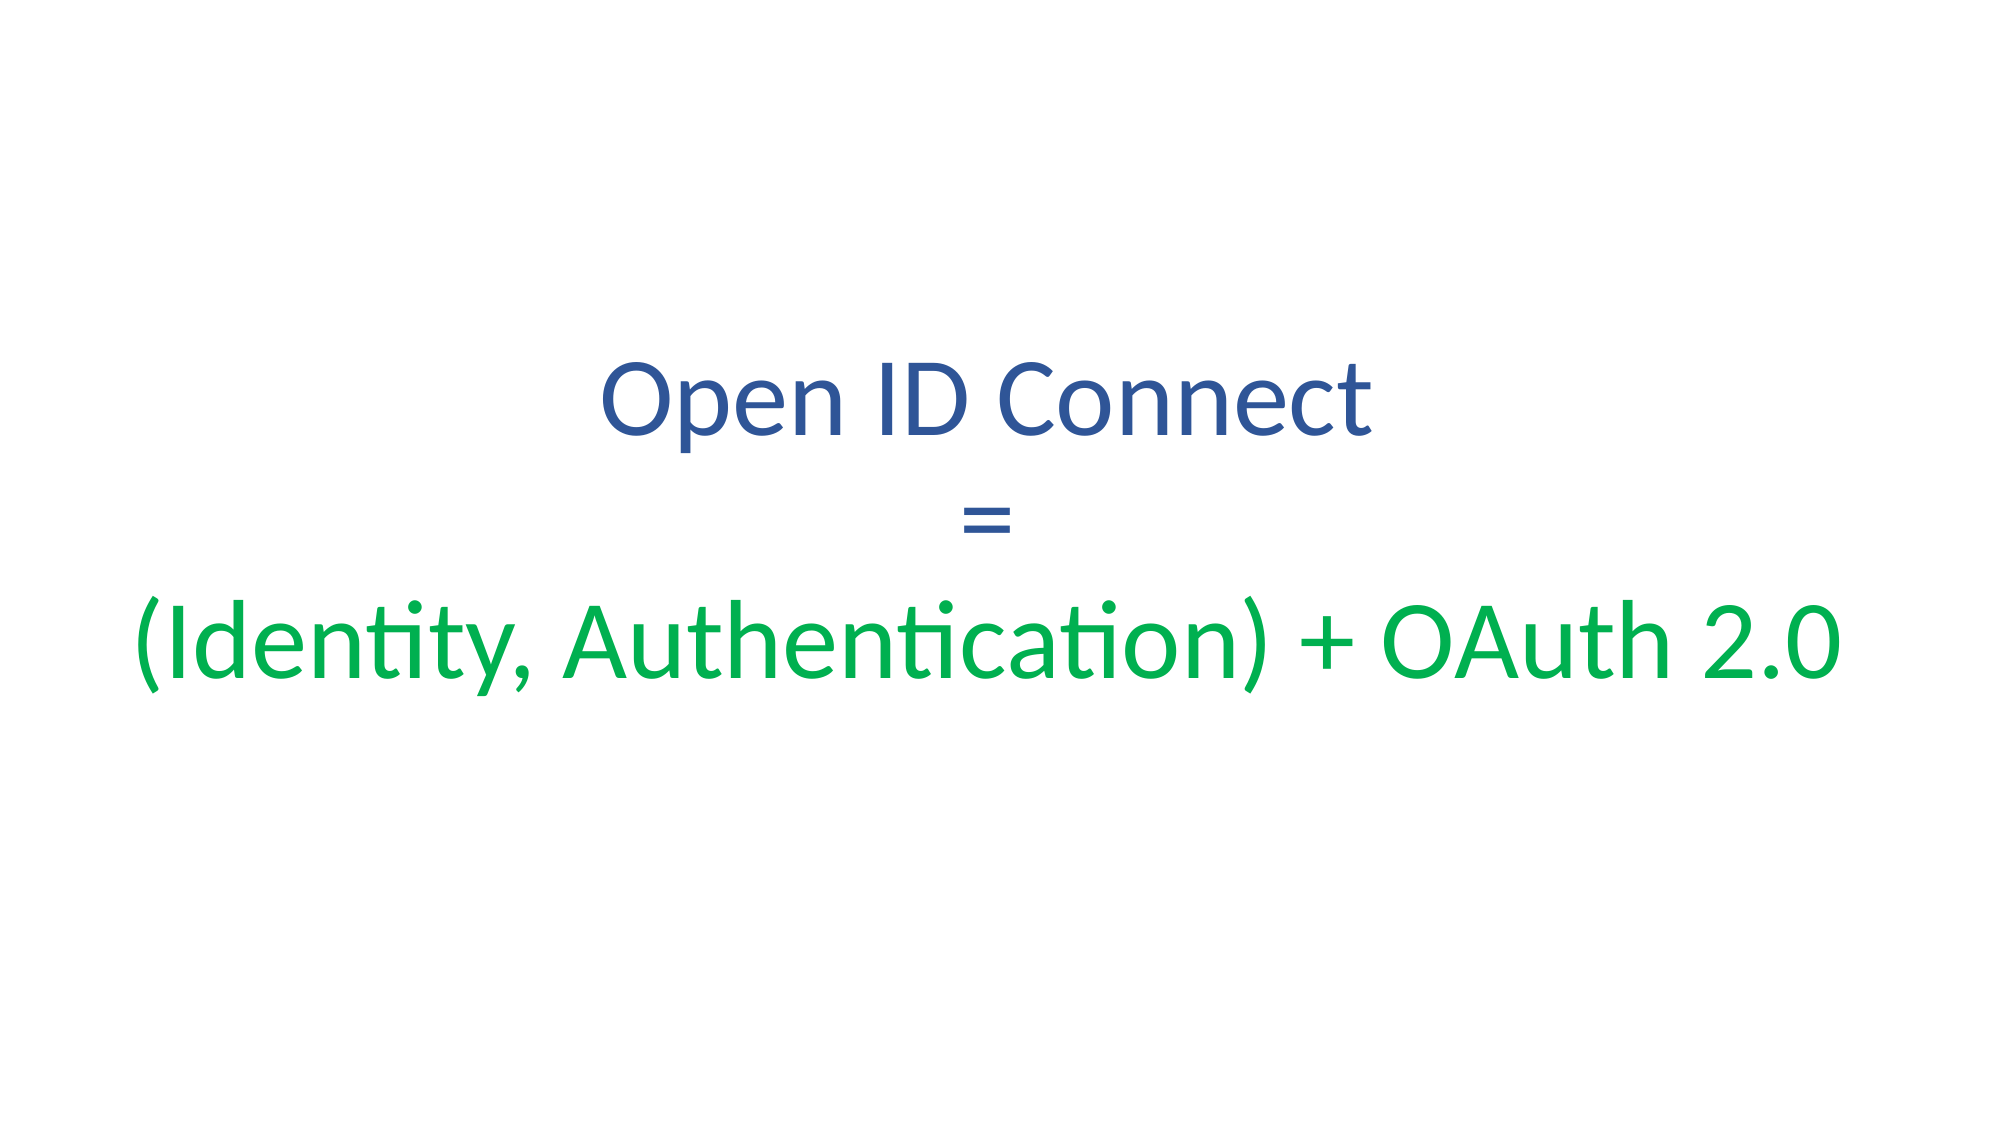

Open ID Connect
=
(Identity, Authentication) + OAuth 2.0